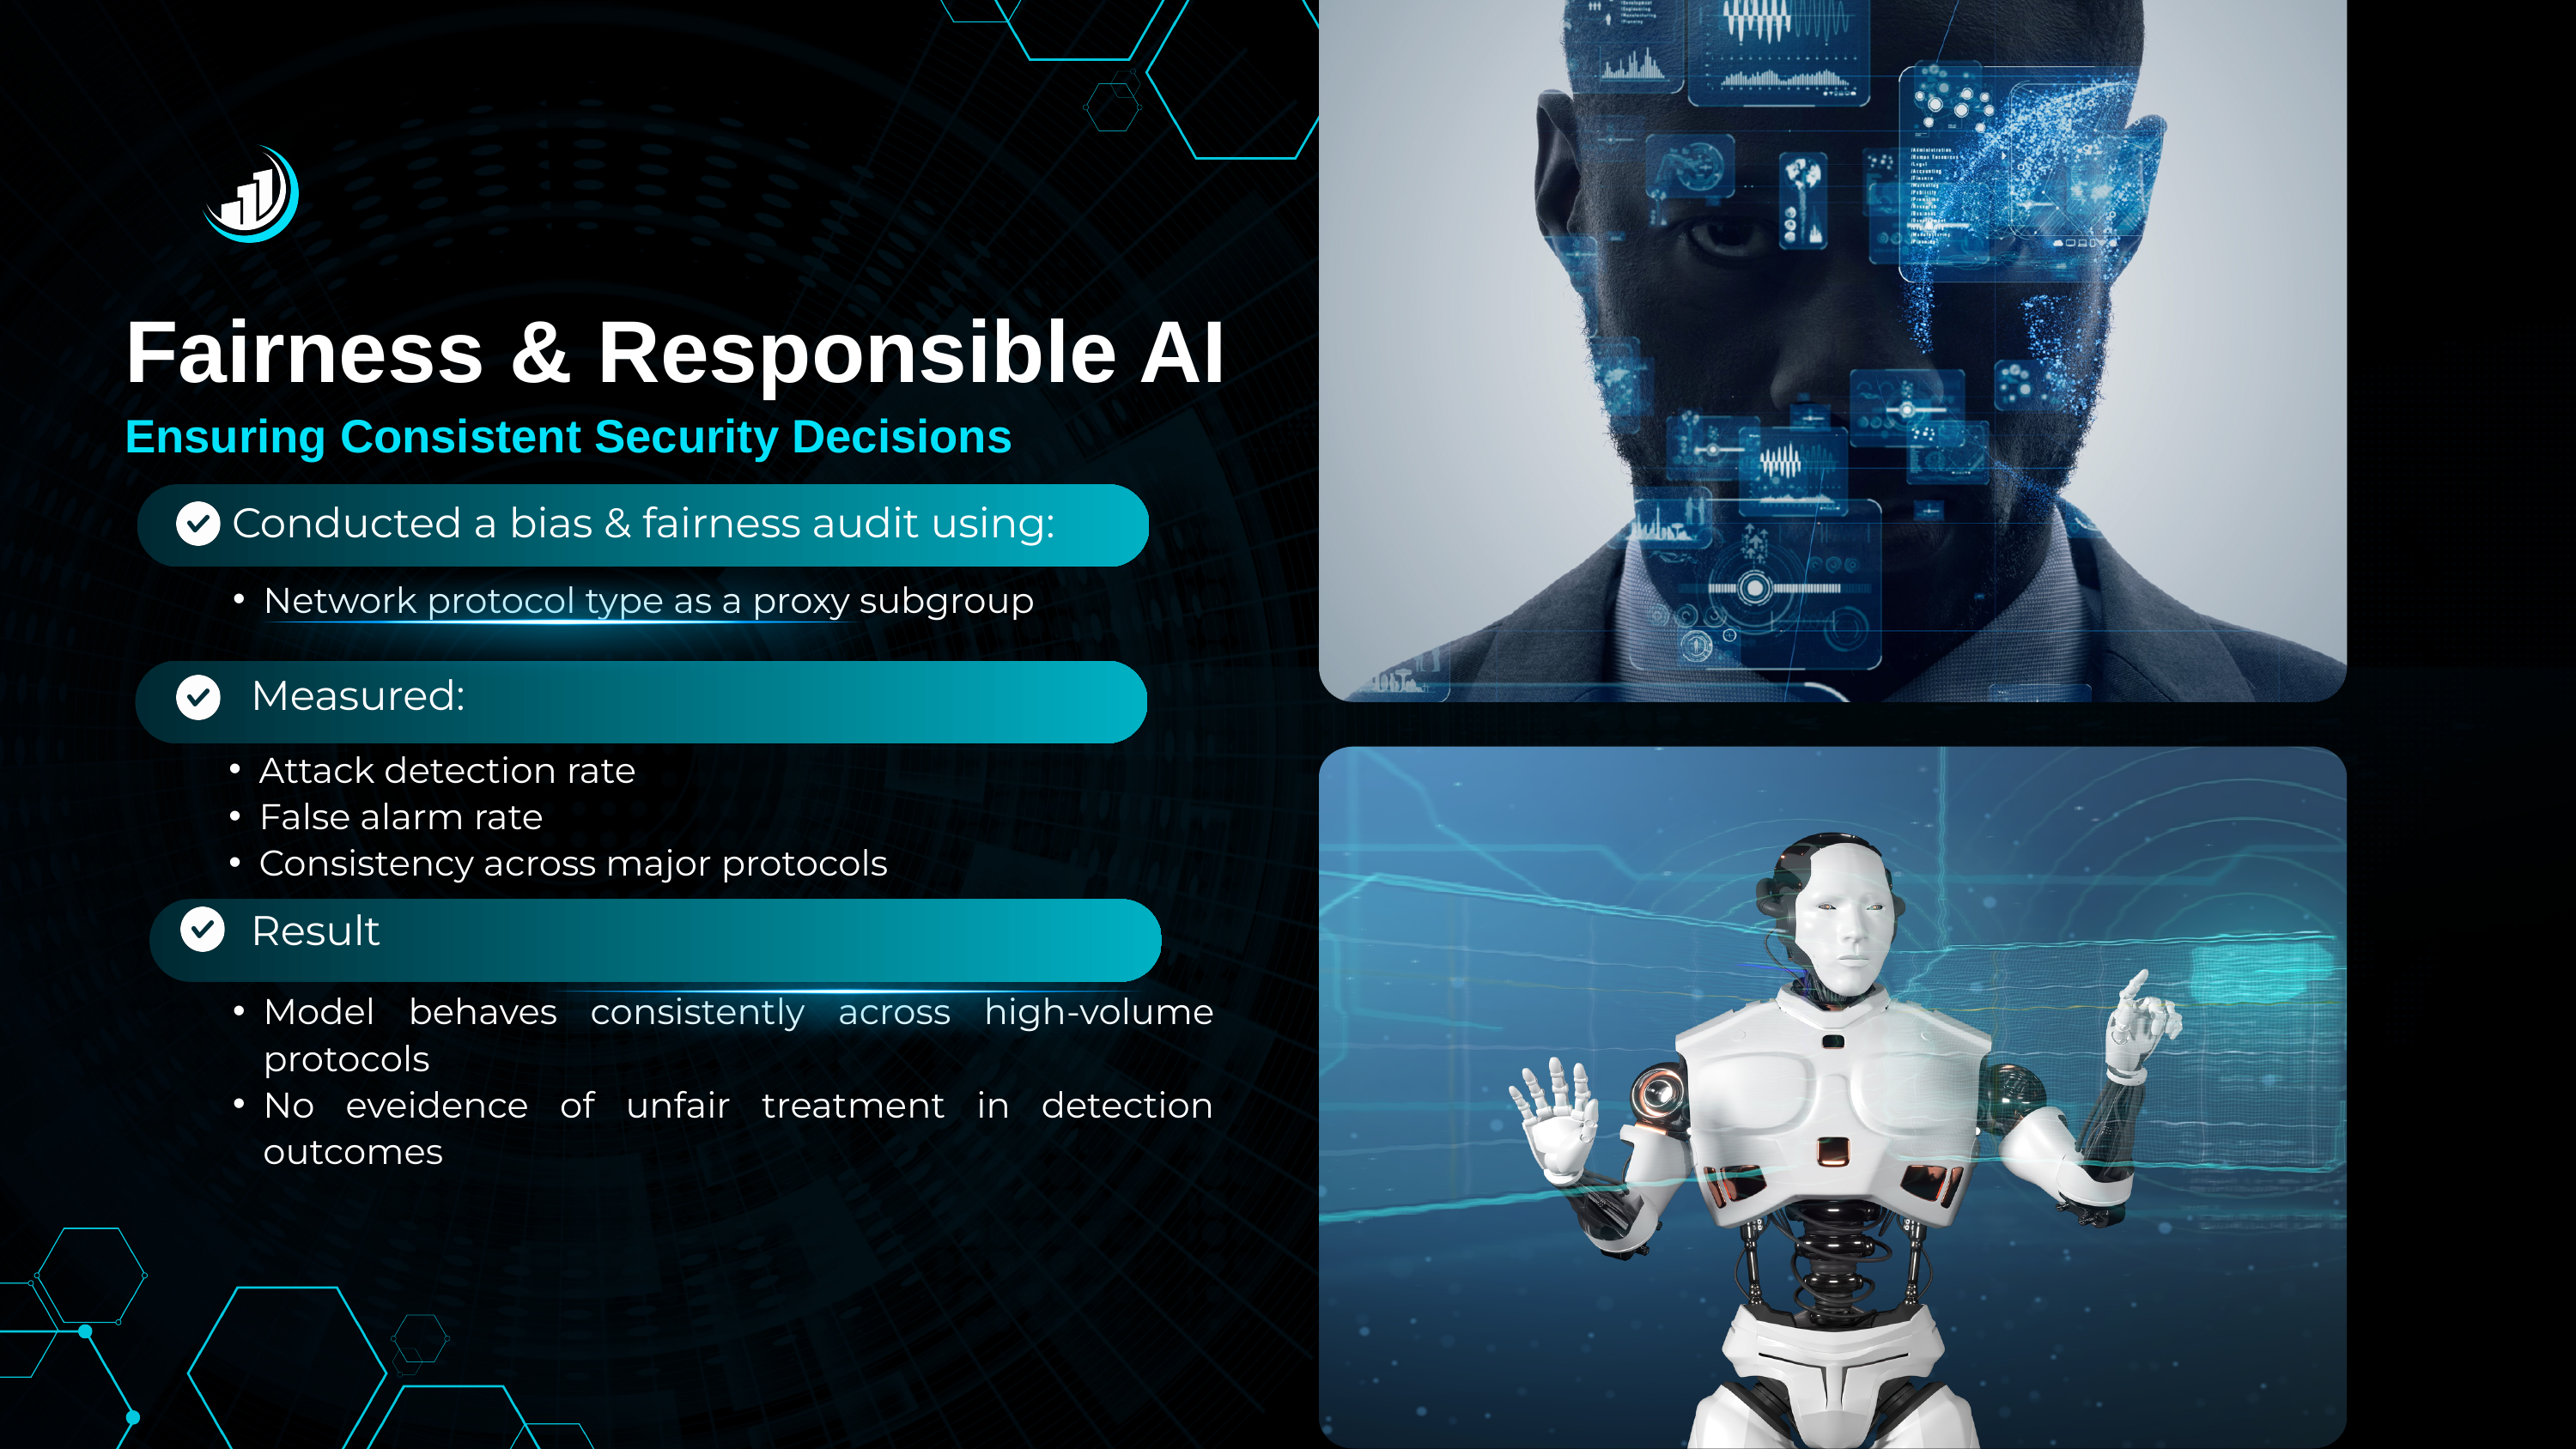

Fairness & Responsible AI
Ensuring Consistent Security Decisions

Conducted a bias & fairness audit using:

Network protocol type as a proxy subgroup

Measured:

Attack detection rate
False alarm rate
Consistency across major protocols

Result

Model behaves consistently across high-volume protocols
No eveidence of unfair treatment in detection outcomes